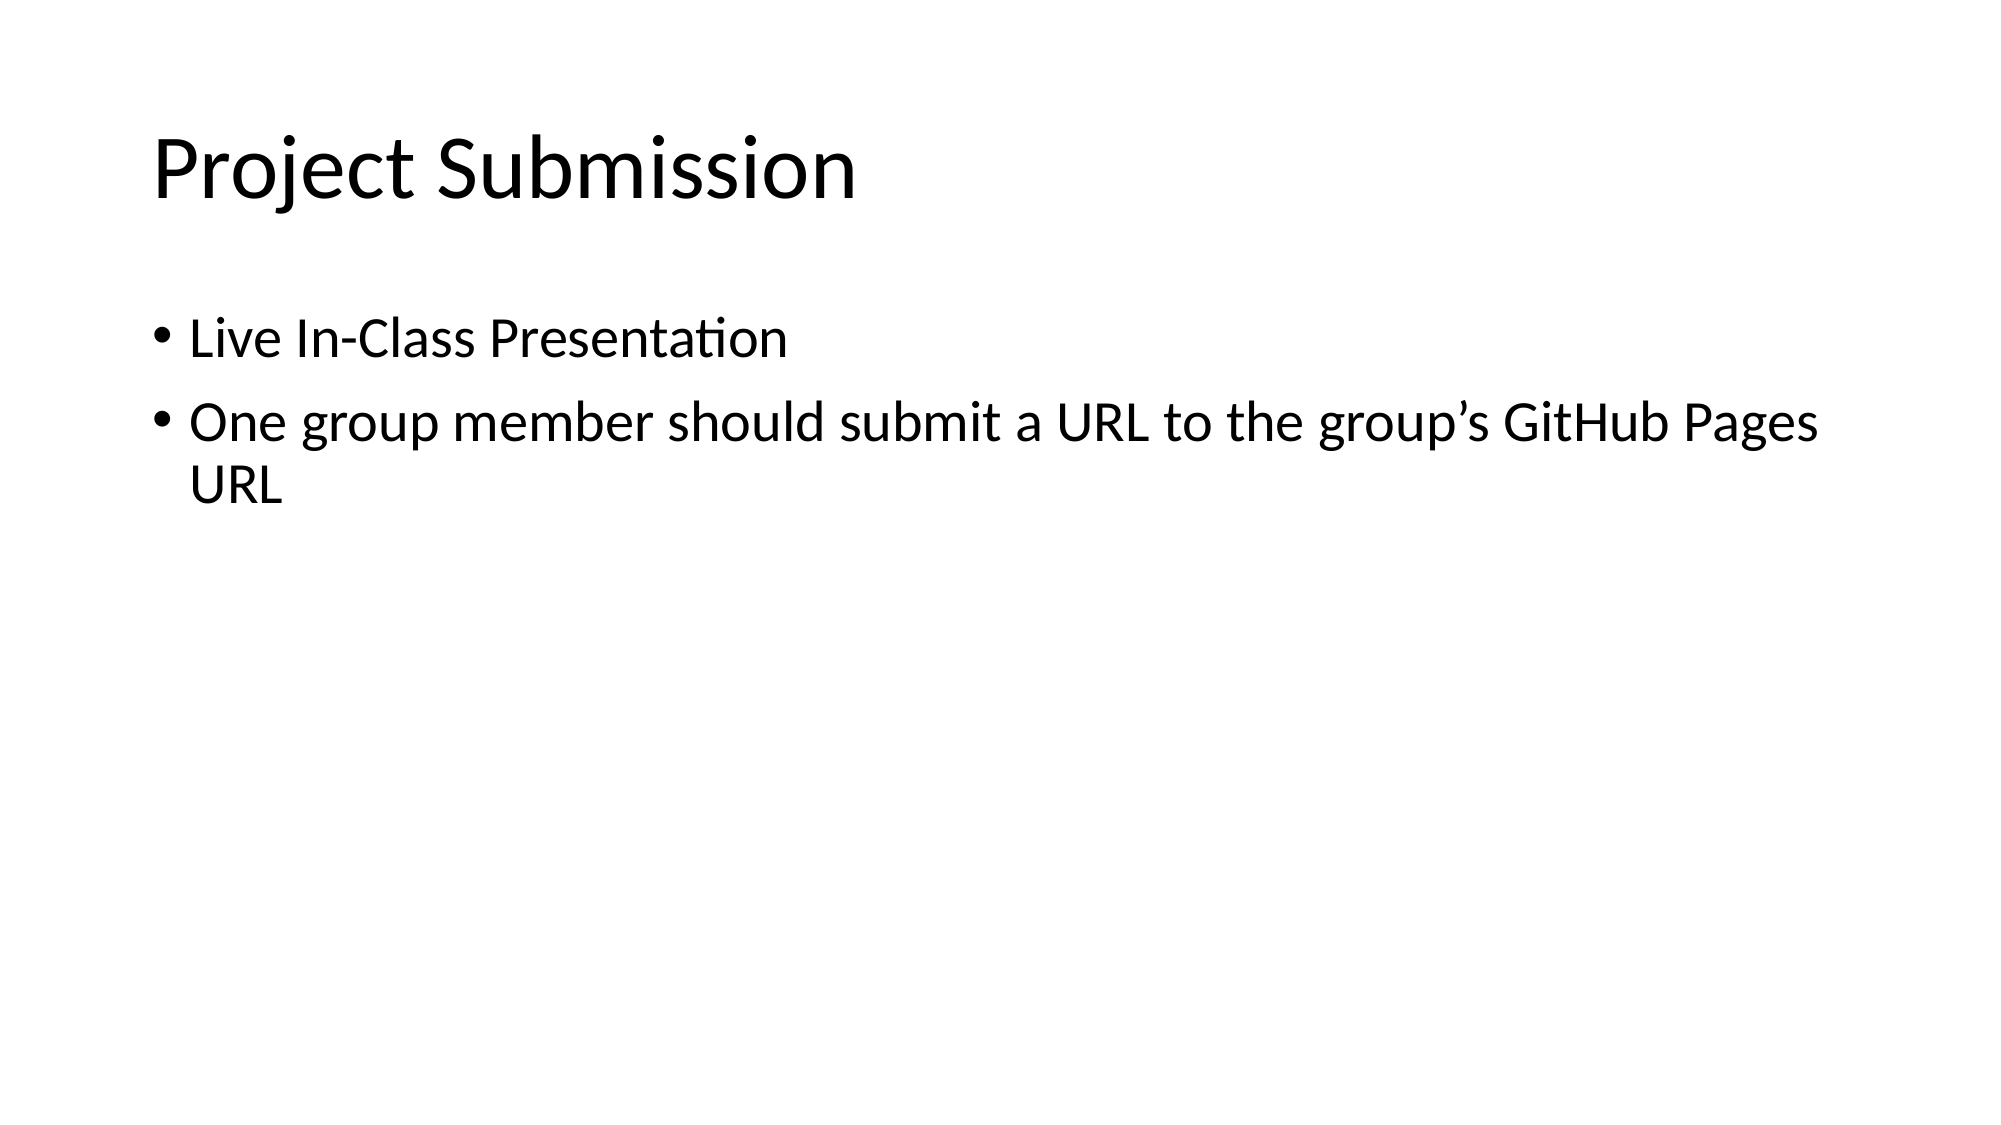

# Project Submission
Live In-Class Presentation
One group member should submit a URL to the group’s GitHub Pages URL